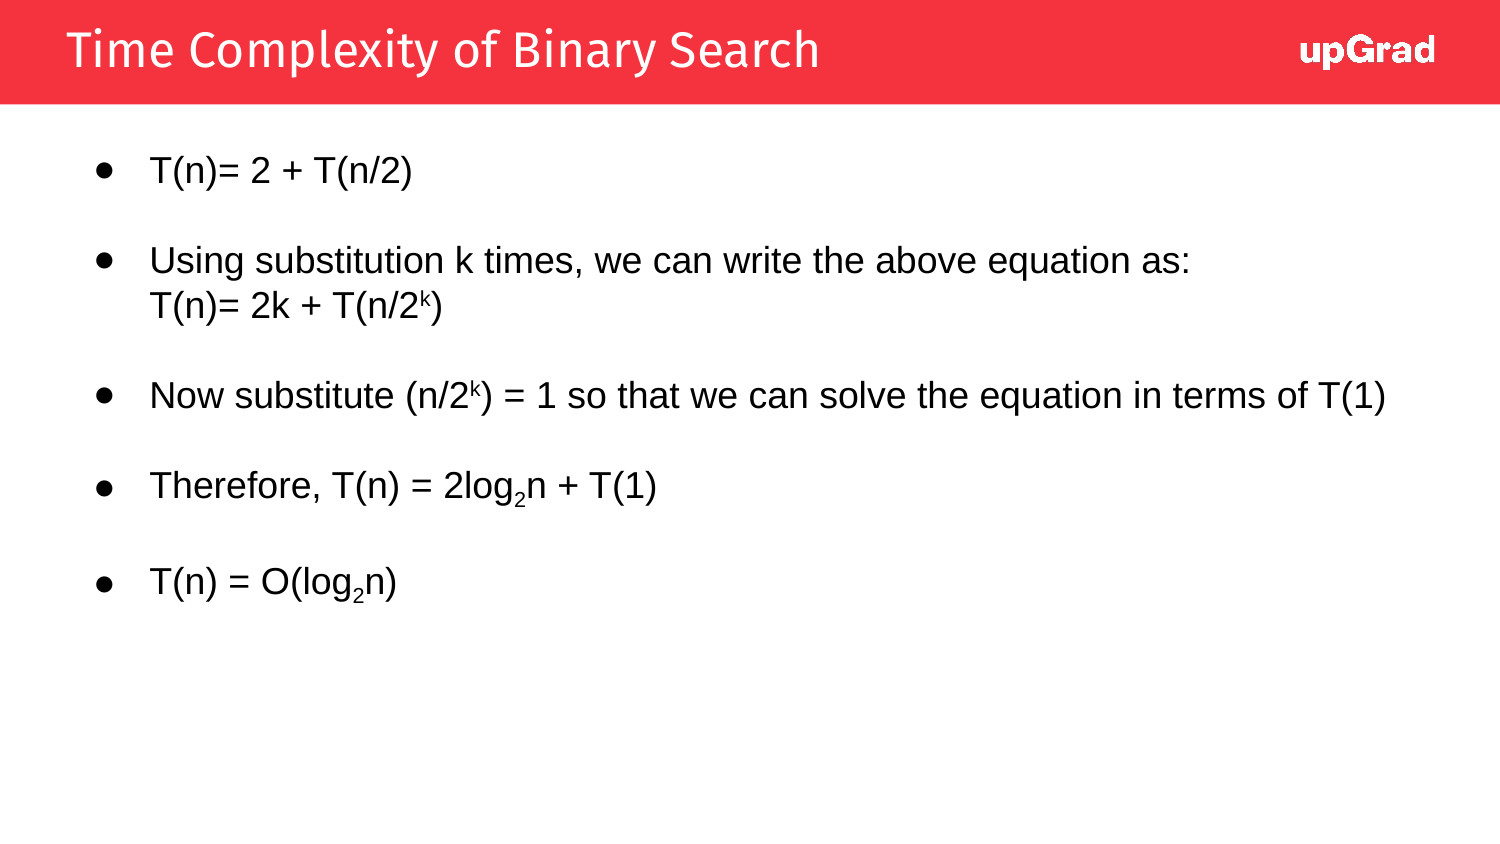

# Time Complexity of Binary Search

T(n)= 2 + T(n/2)

Using substitution k times, we can write the above equation as:
T(n)= 2k + T(n/2k)

Now substitute (n/2k) = 1 so that we can solve the equation in terms of T(1)

Therefore, T(n) = 2log2n + T(1)

T(n) = O(log2n)